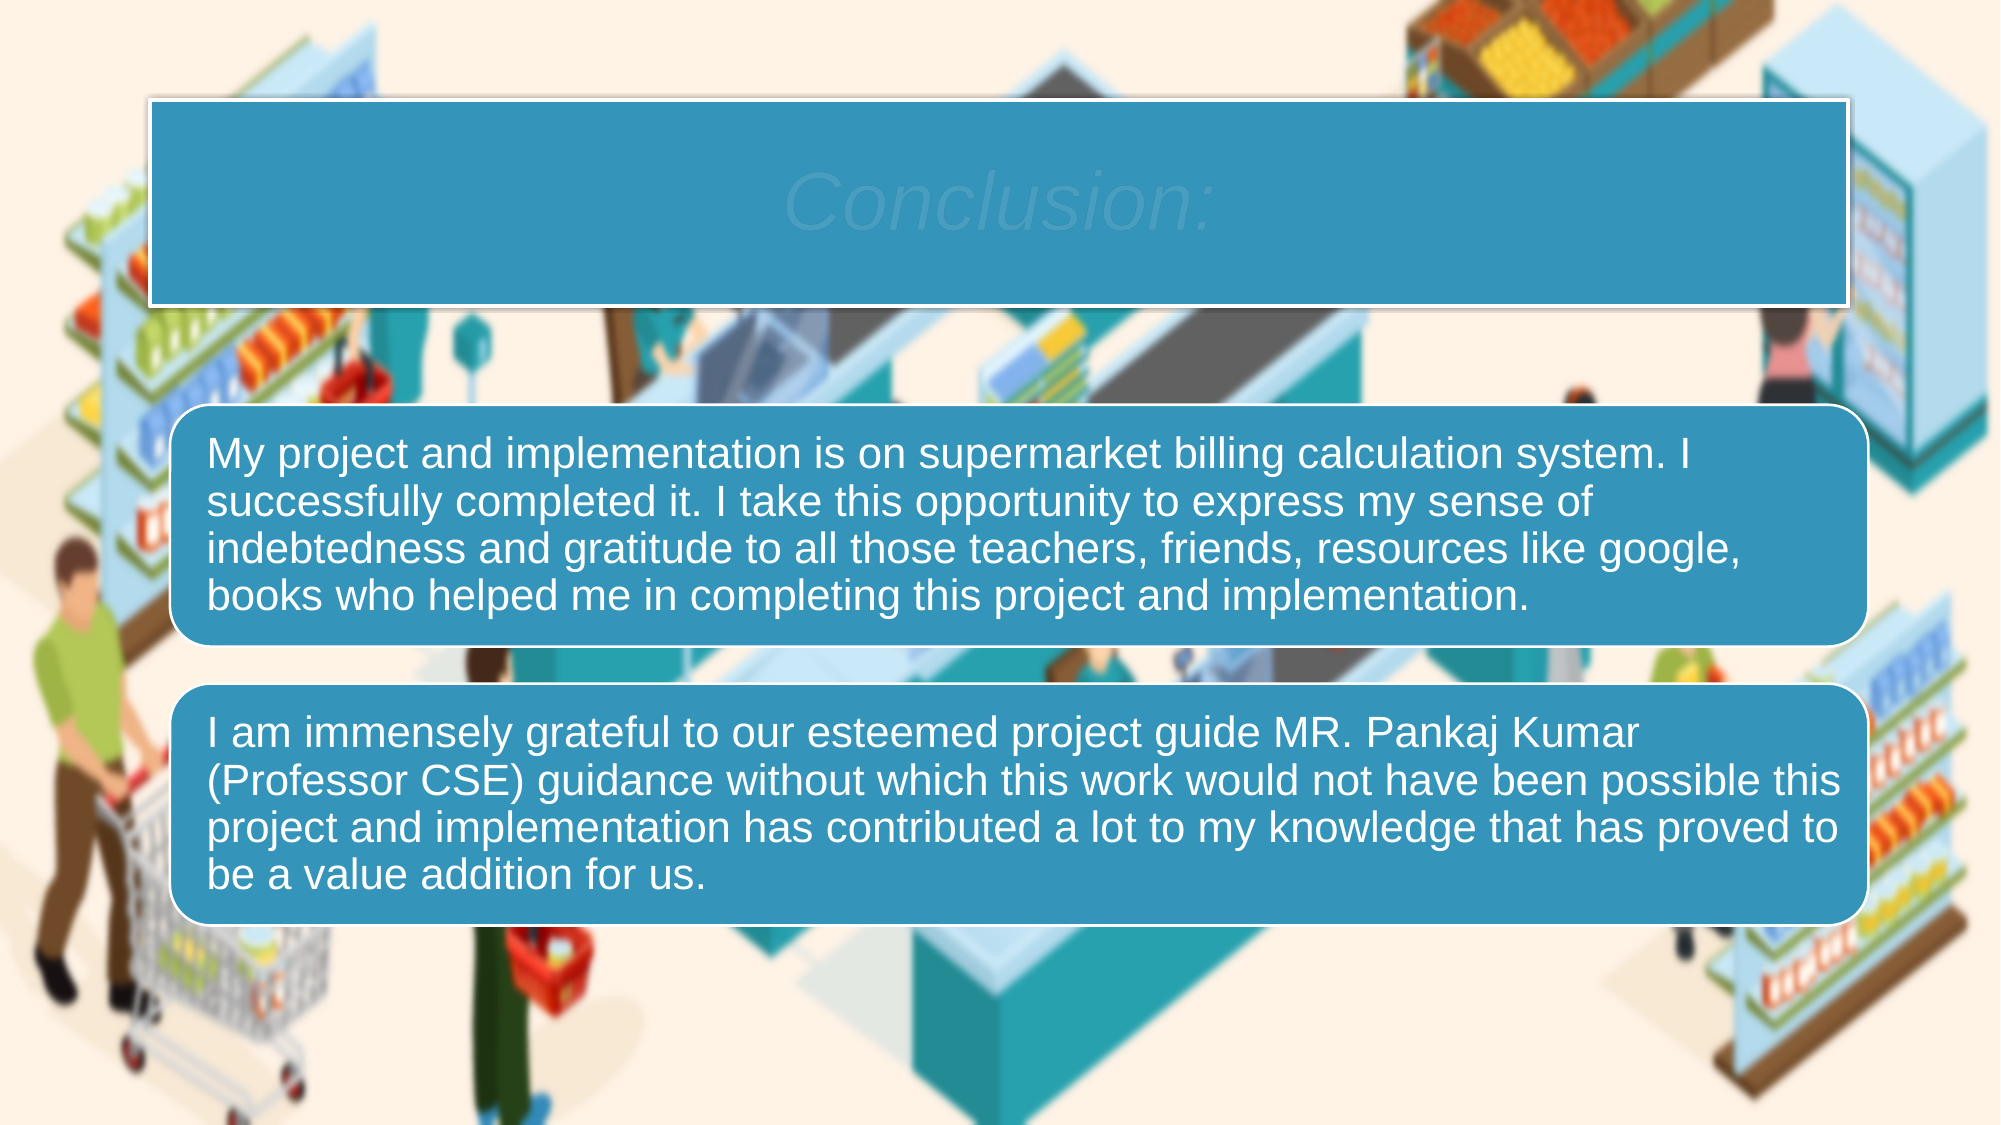

# Conclusion:
My project and implementation is on supermarket billing calculation system. I successfully completed it. I take this opportunity to express my sense of indebtedness and gratitude to all those teachers, friends, resources like google, books who helped me in completing this project and implementation.

I am immensely grateful to our esteemed project guide MR. Pankaj Kumar    (Professor CSE) guidance without which this work would not have been possible this project and implementation has contributed a lot to my knowledge that has proved to be a value addition for us.